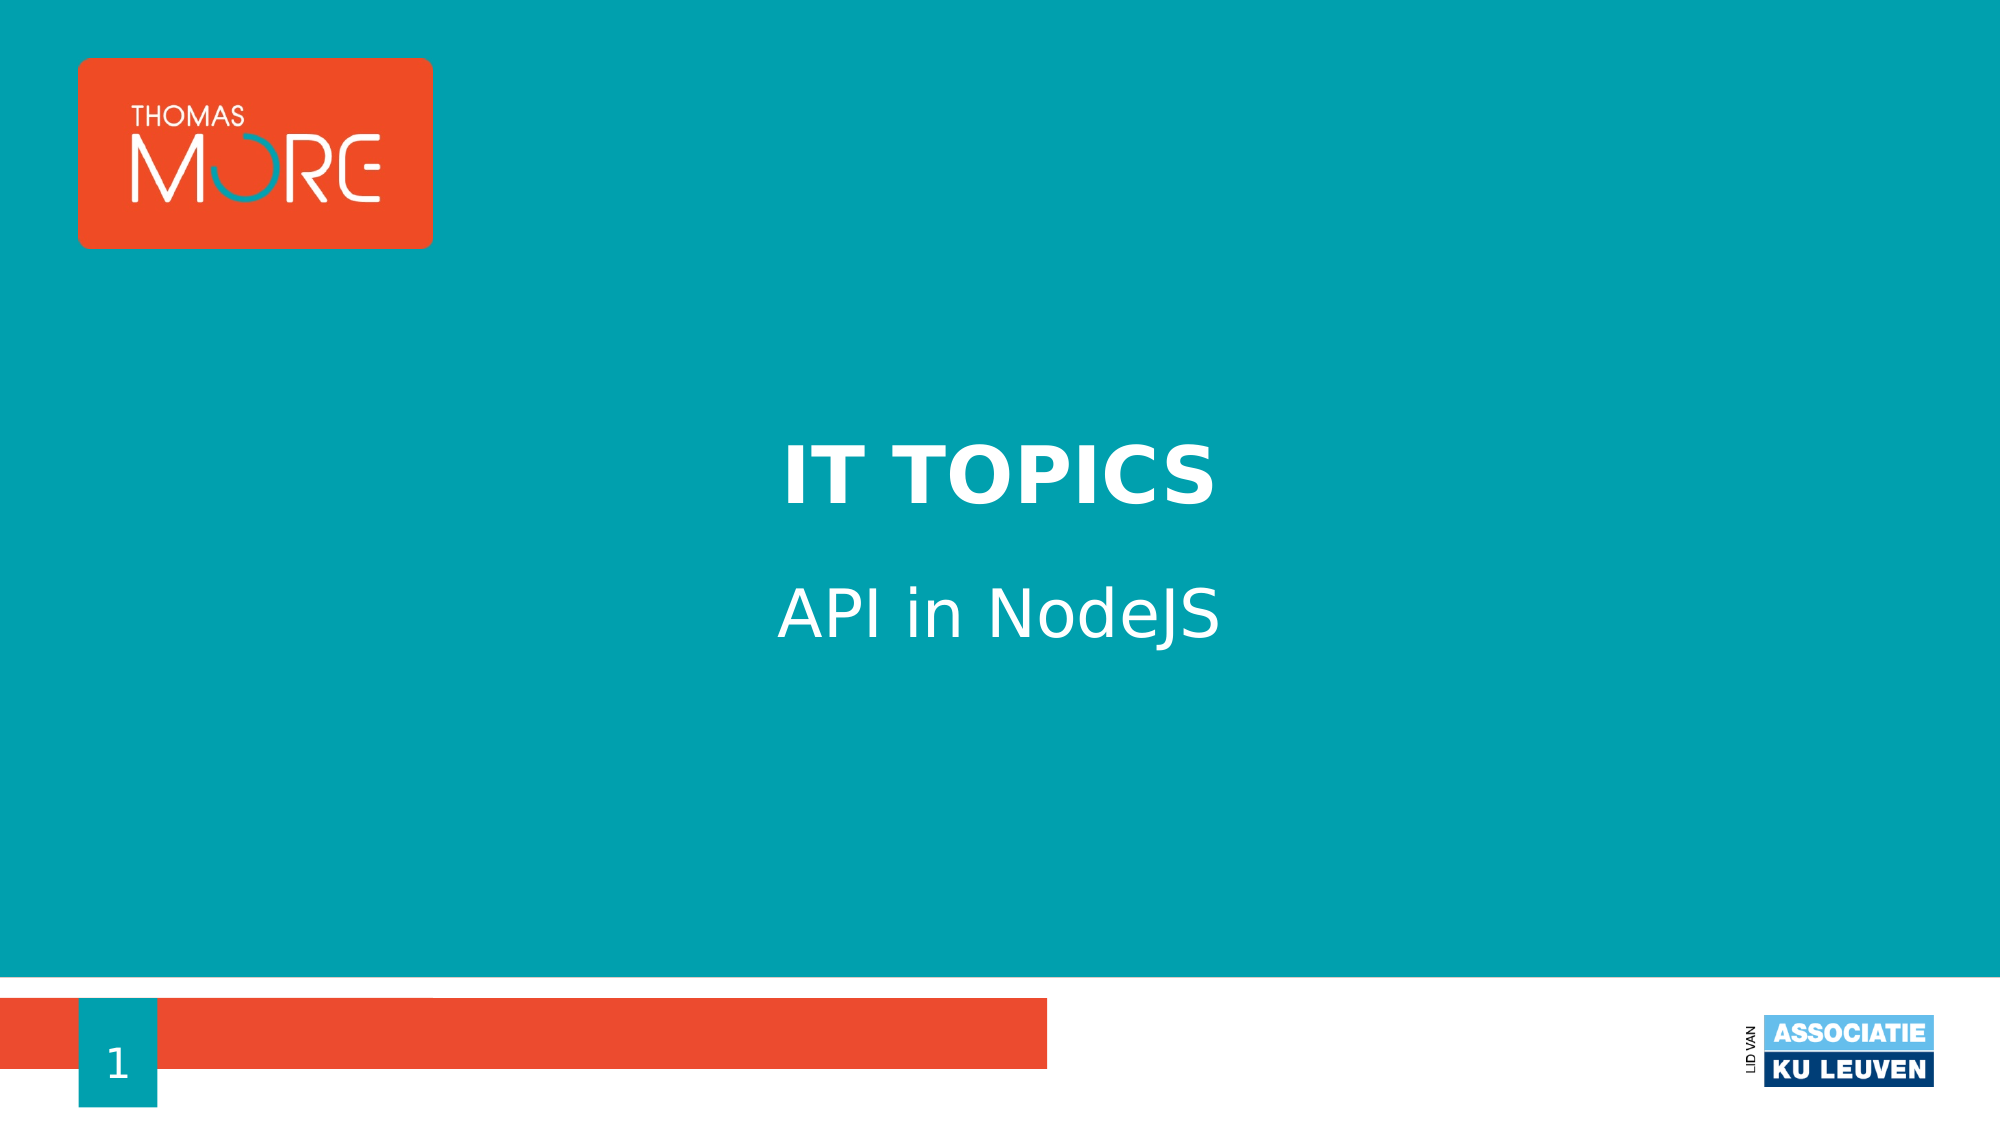

# It topics
API in NodeJS
1